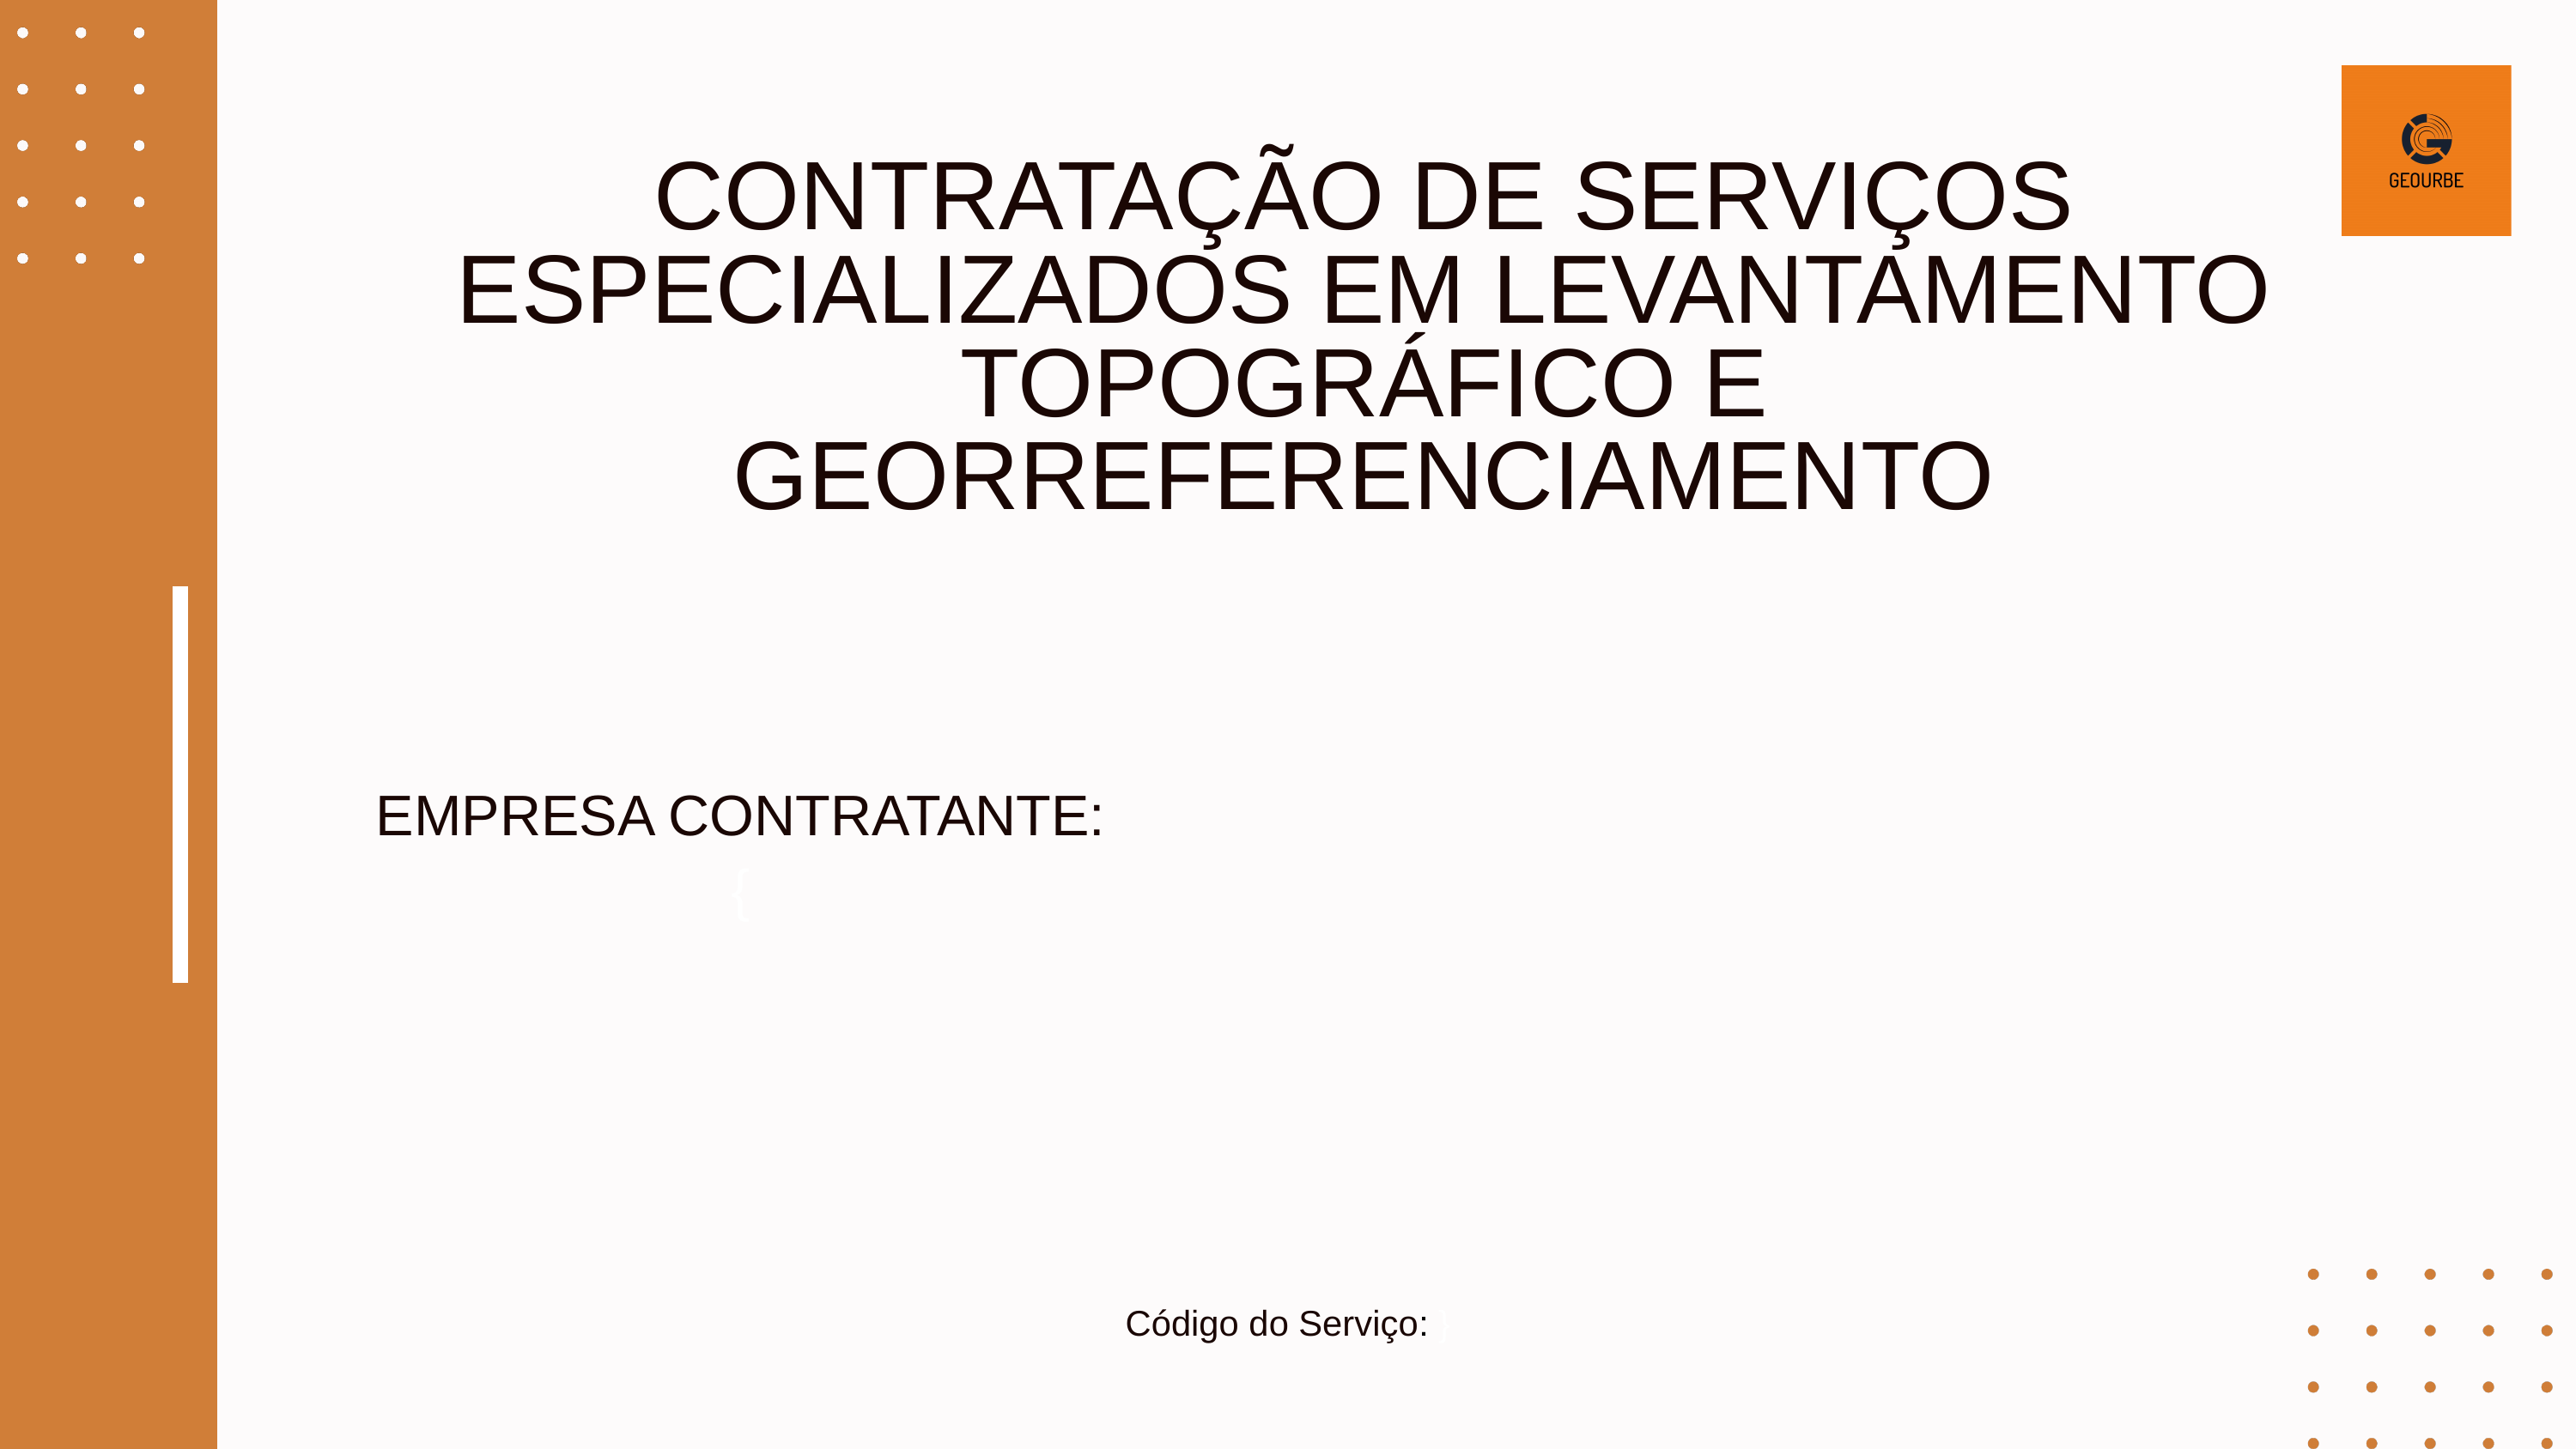

CONTRATAÇÃO DE SERVIÇOS ESPECIALIZADOS EM LEVANTAMENTO TOPOGRÁFICO E GEORREFERENCIAMENTO

EMPRESA CONTRATANTE: {

Código do Serviço: }